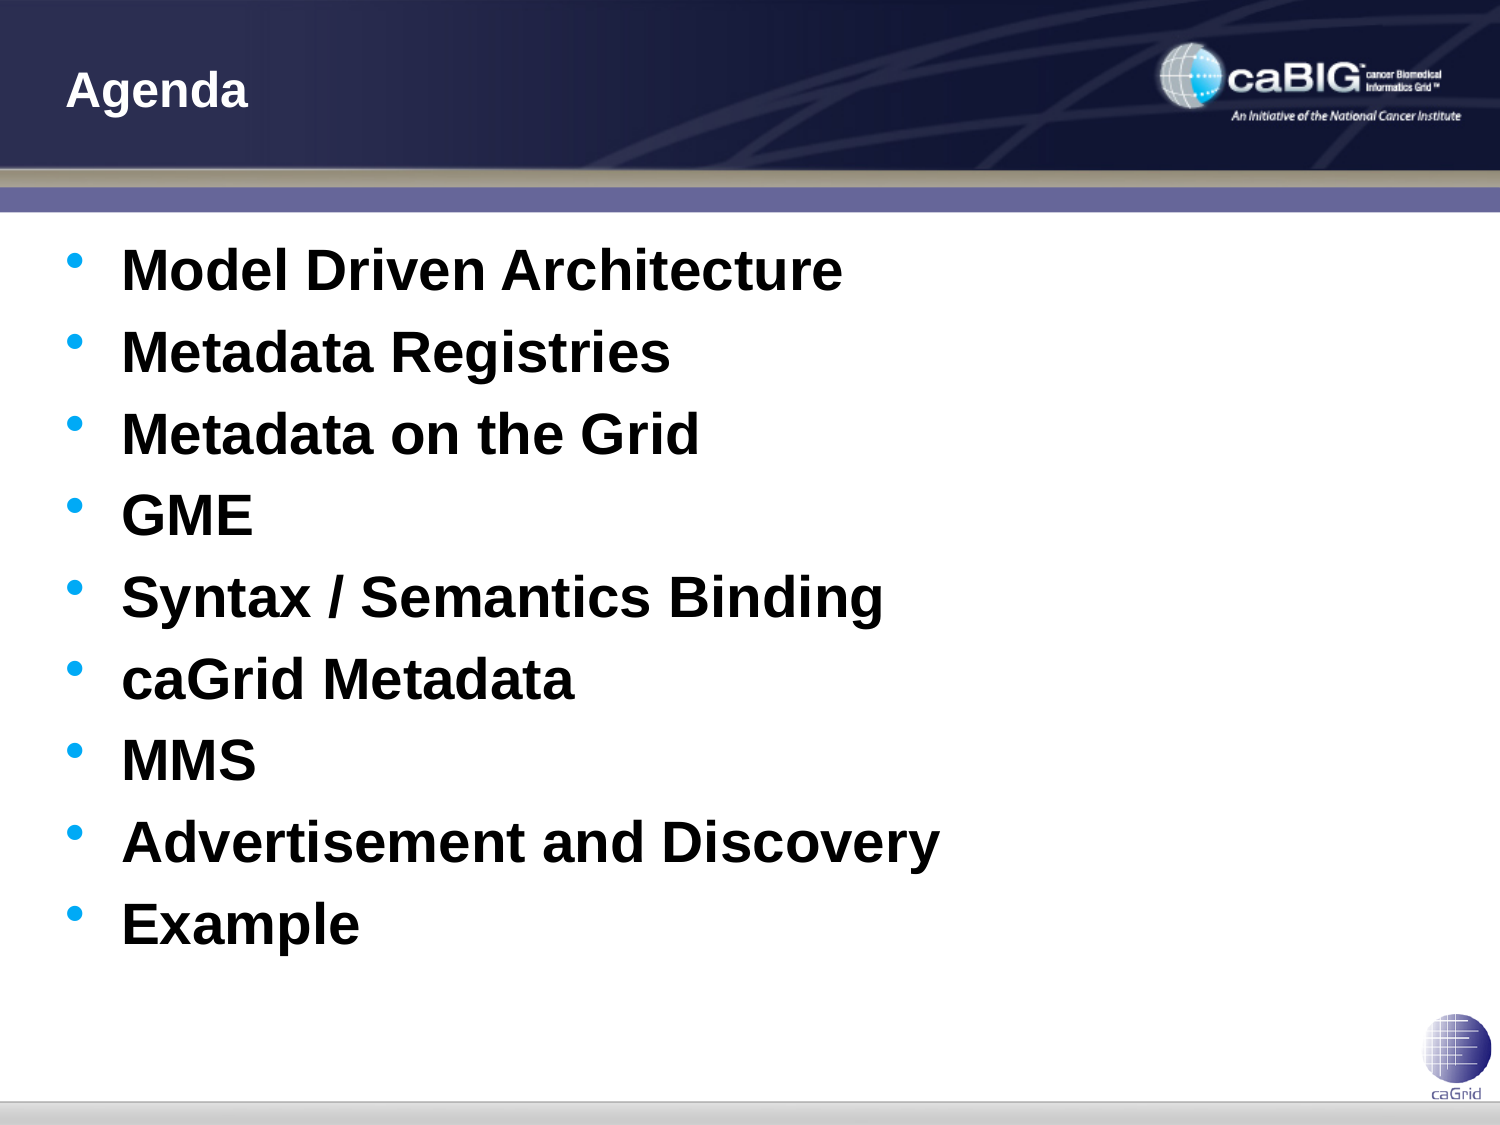

# Agenda
Model Driven Architecture
Metadata Registries
Metadata on the Grid
GME
Syntax / Semantics Binding
caGrid Metadata
MMS
Advertisement and Discovery
Example